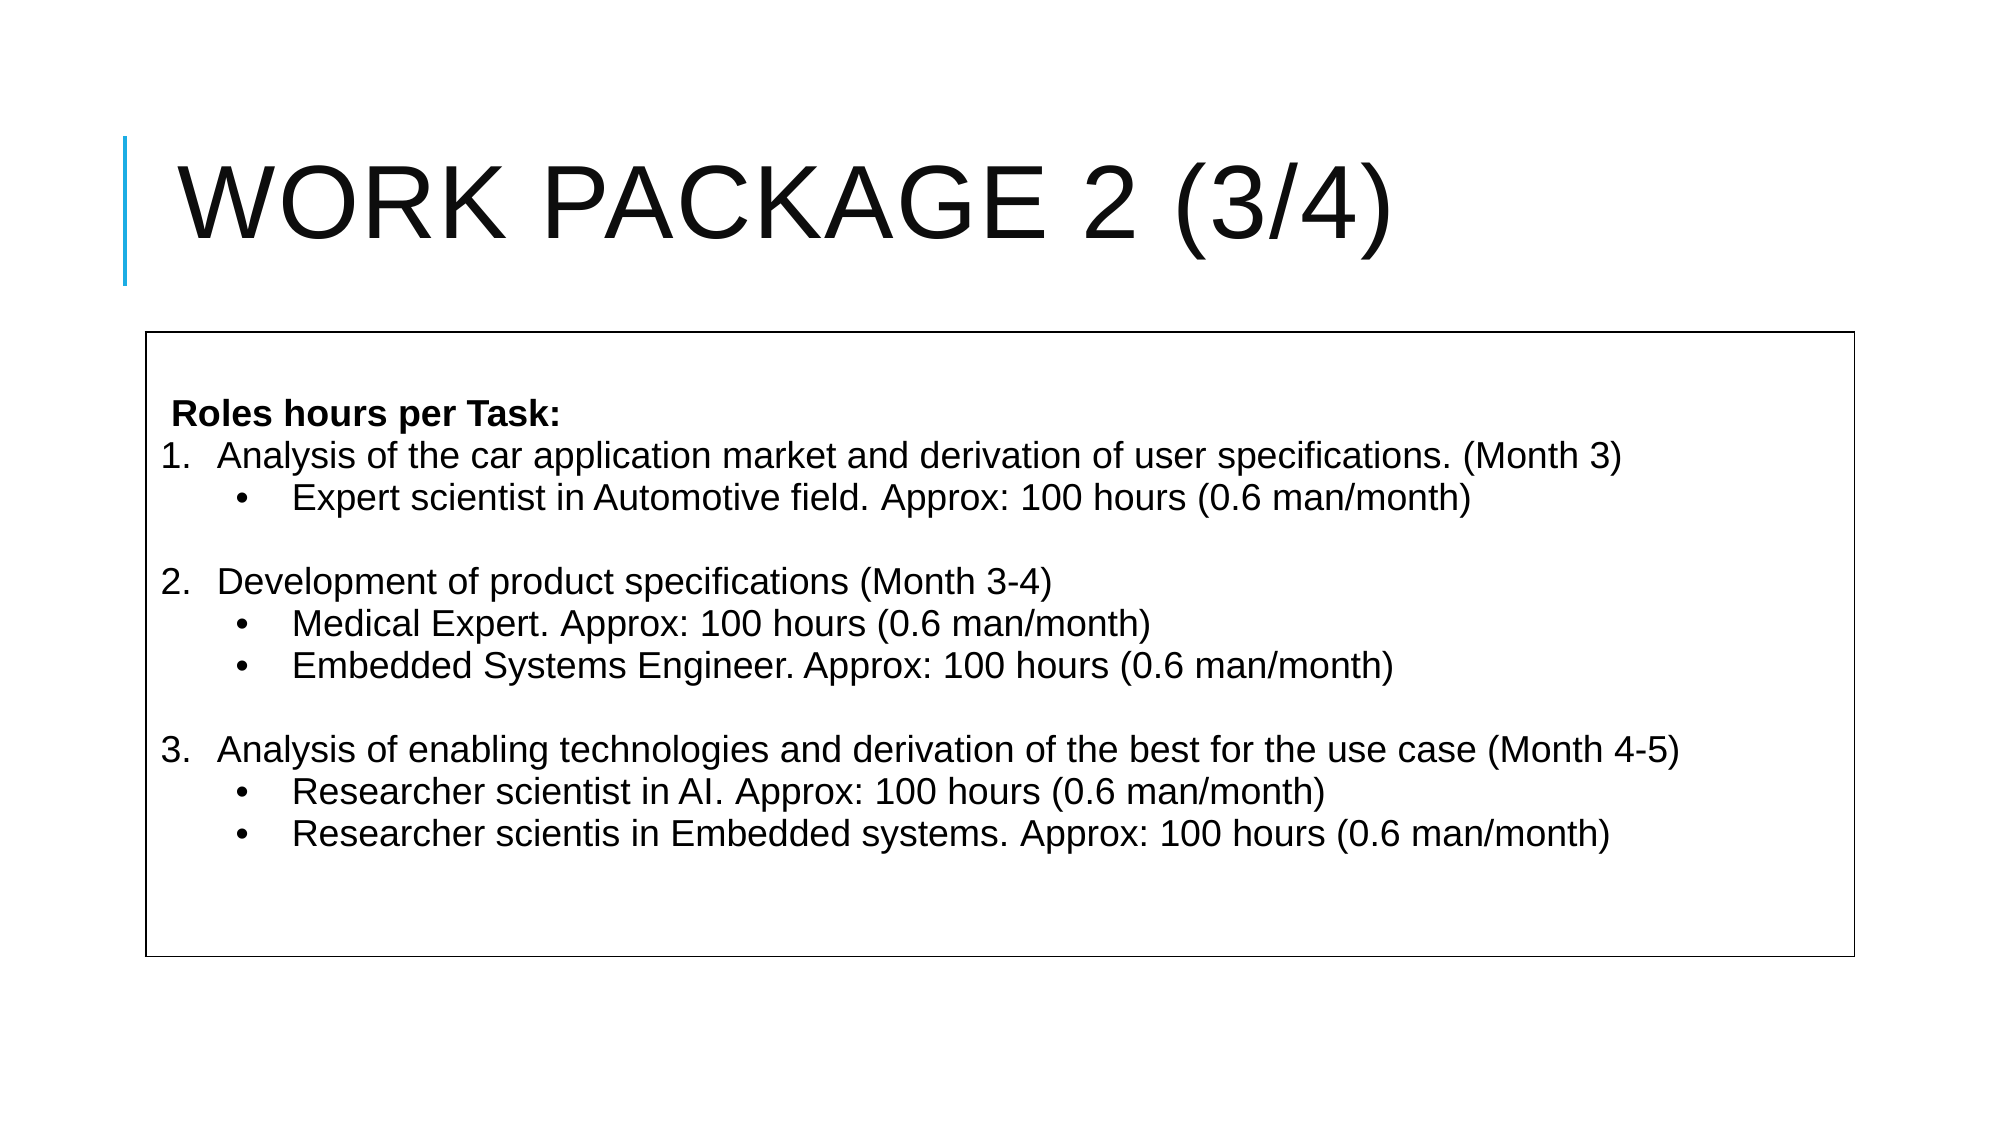

# WORK PACKAGE 2 (3/4)
| Roles hours per Task: Analysis of the car application market and derivation of user specifications. (Month 3) Expert scientist in Automotive field. Approx: 100 hours (0.6 man/month) Development of product specifications (Month 3-4) Medical Expert. Approx: 100 hours (0.6 man/month) Embedded Systems Engineer. Approx: 100 hours (0.6 man/month) Analysis of enabling technologies and derivation of the best for the use case (Month 4-5) Researcher scientist in AI. Approx: 100 hours (0.6 man/month) Researcher scientis in Embedded systems. Approx: 100 hours (0.6 man/month) |
| --- |